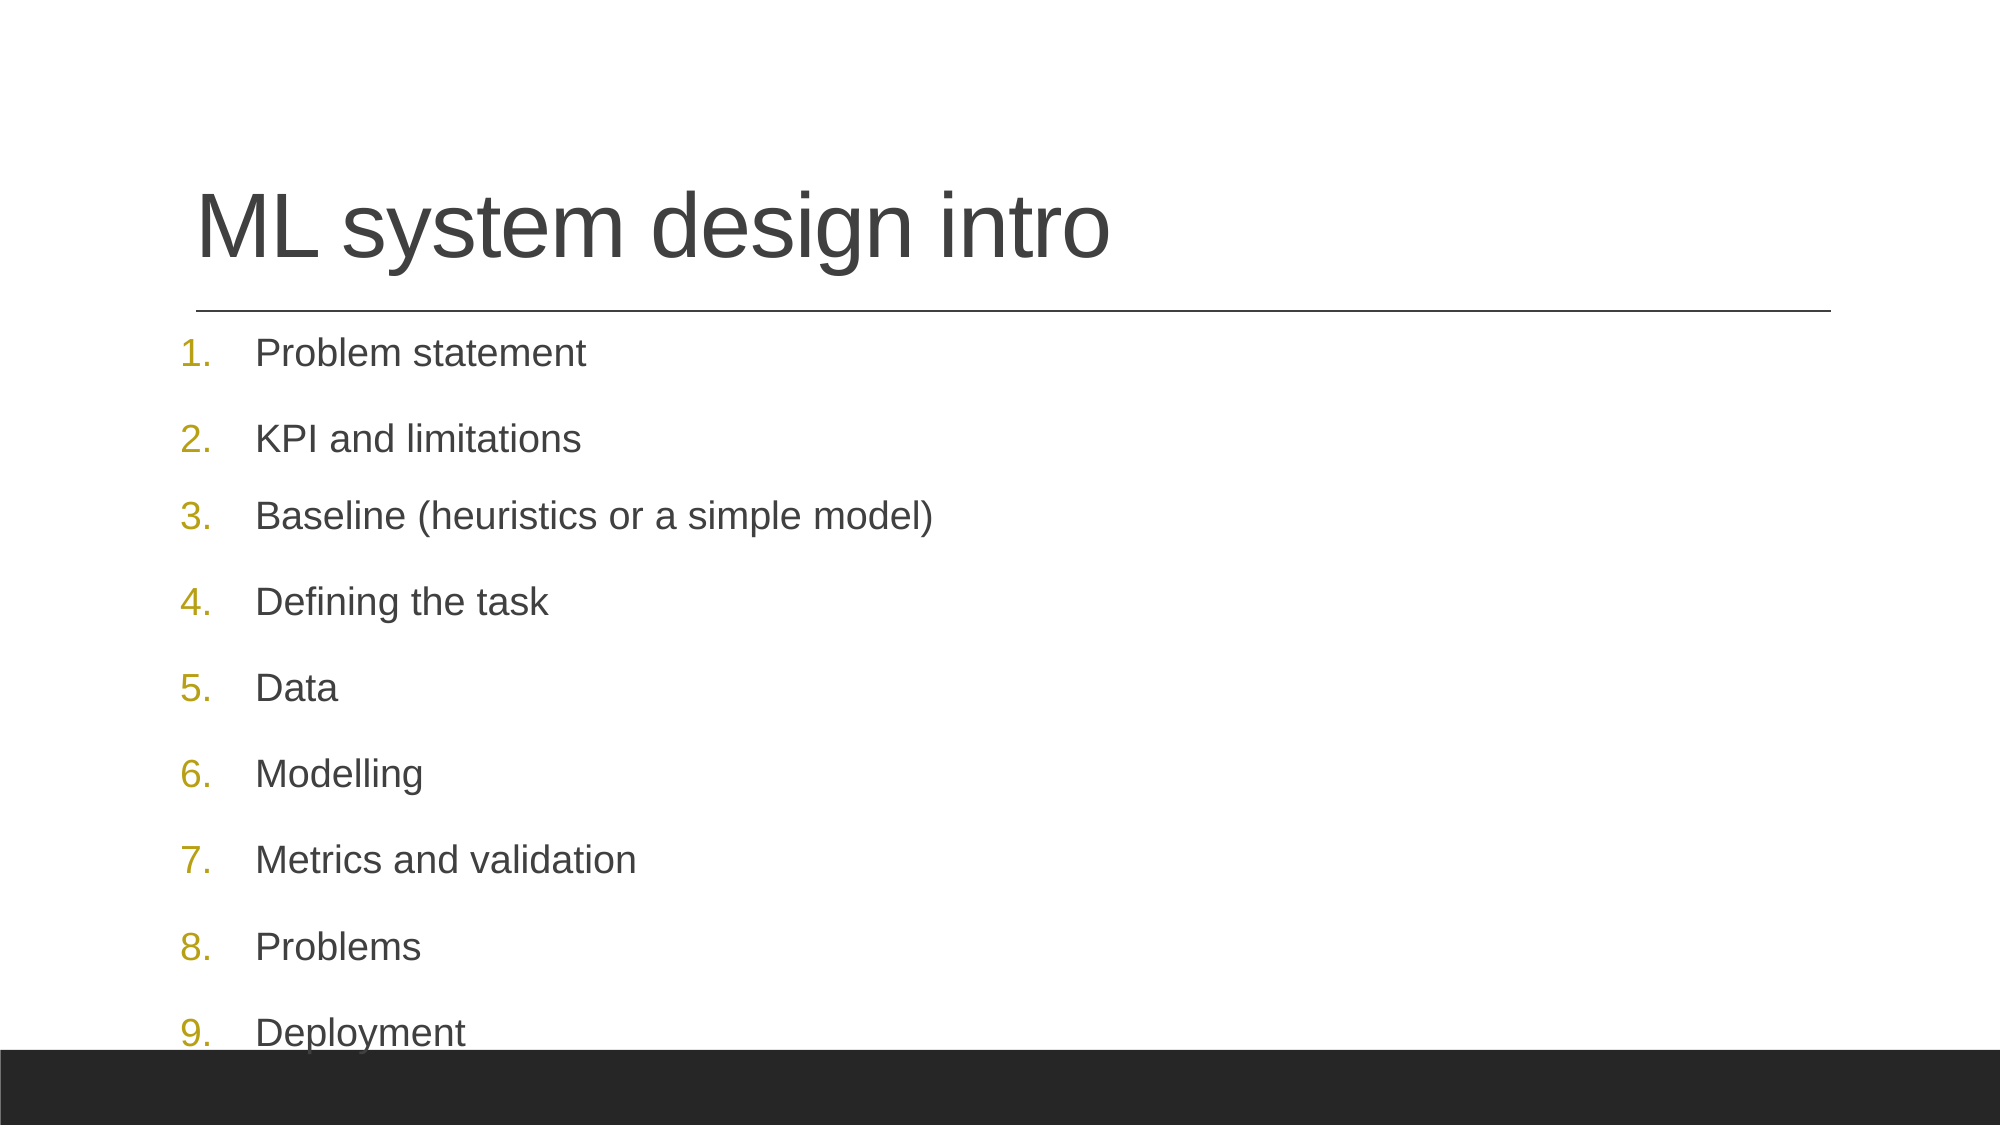

# ML system design intro
Problem statement
KPI and limitations
Baseline (heuristics or a simple model)
Defining the task
Data
Modelling
Metrics and validation
Problems
Deployment